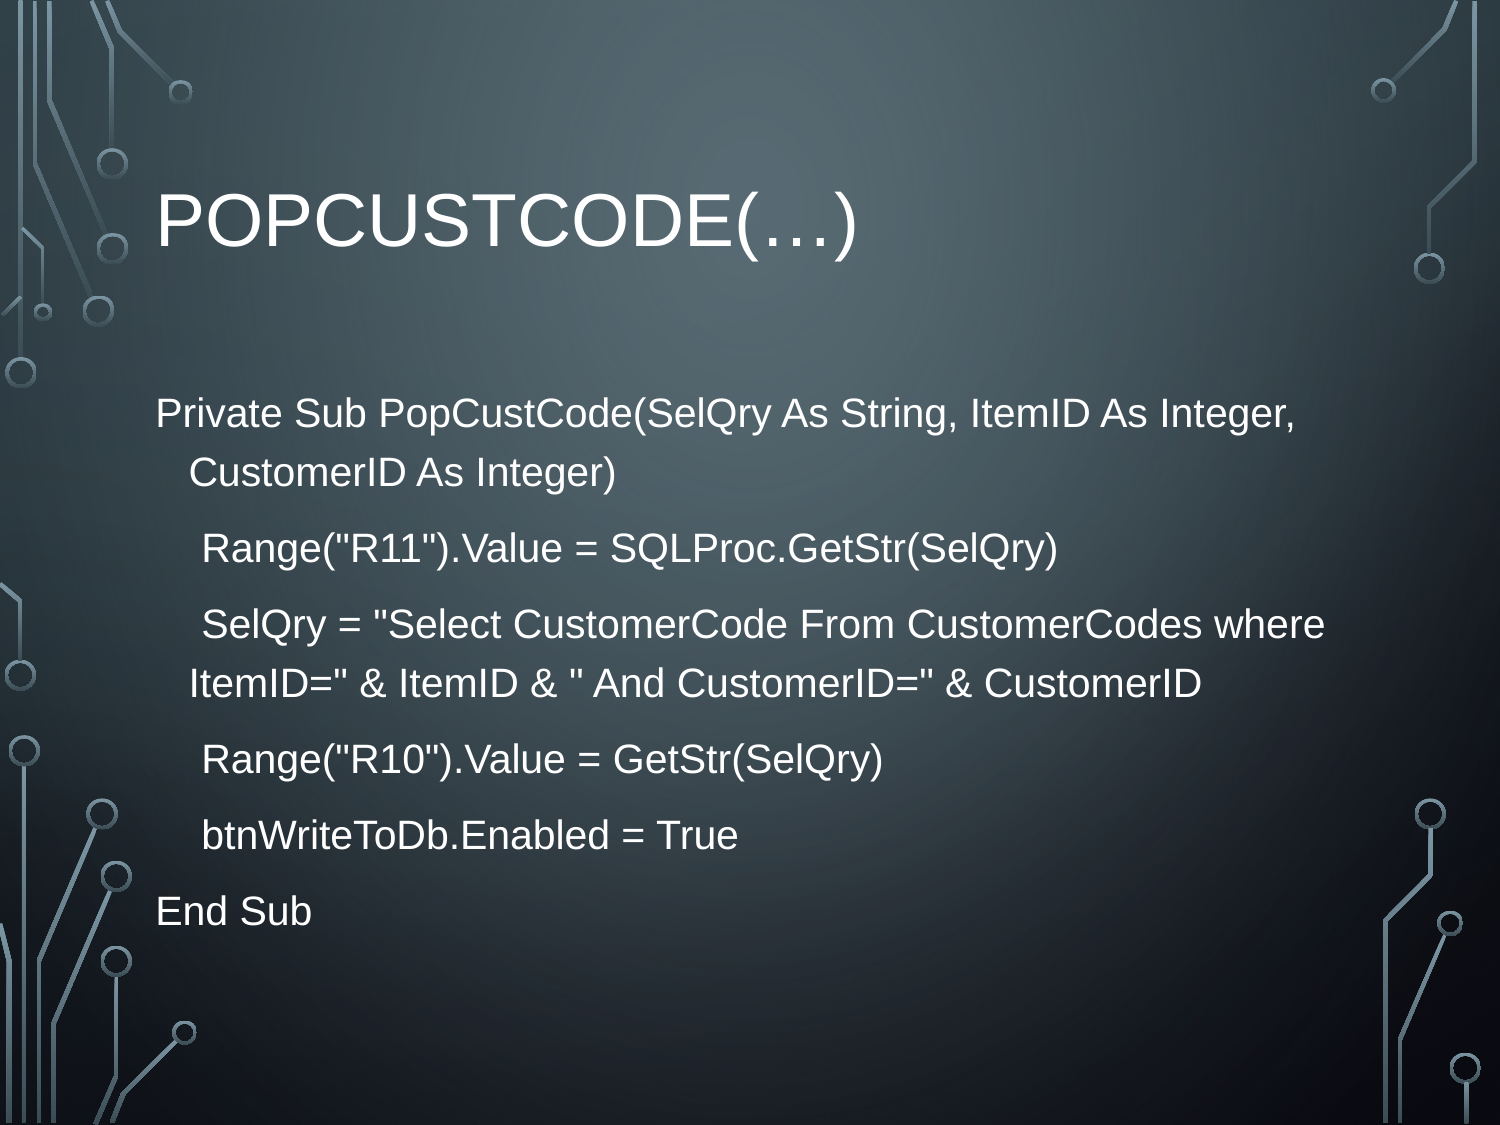

# Popcustcode(…)
Private Sub PopCustCode(SelQry As String, ItemID As Integer, CustomerID As Integer)
    Range("R11").Value = SQLProc.GetStr(SelQry)
    SelQry = "Select CustomerCode From CustomerCodes where ItemID=" & ItemID & " And CustomerID=" & CustomerID
    Range("R10").Value = GetStr(SelQry)
    btnWriteToDb.Enabled = True
End Sub